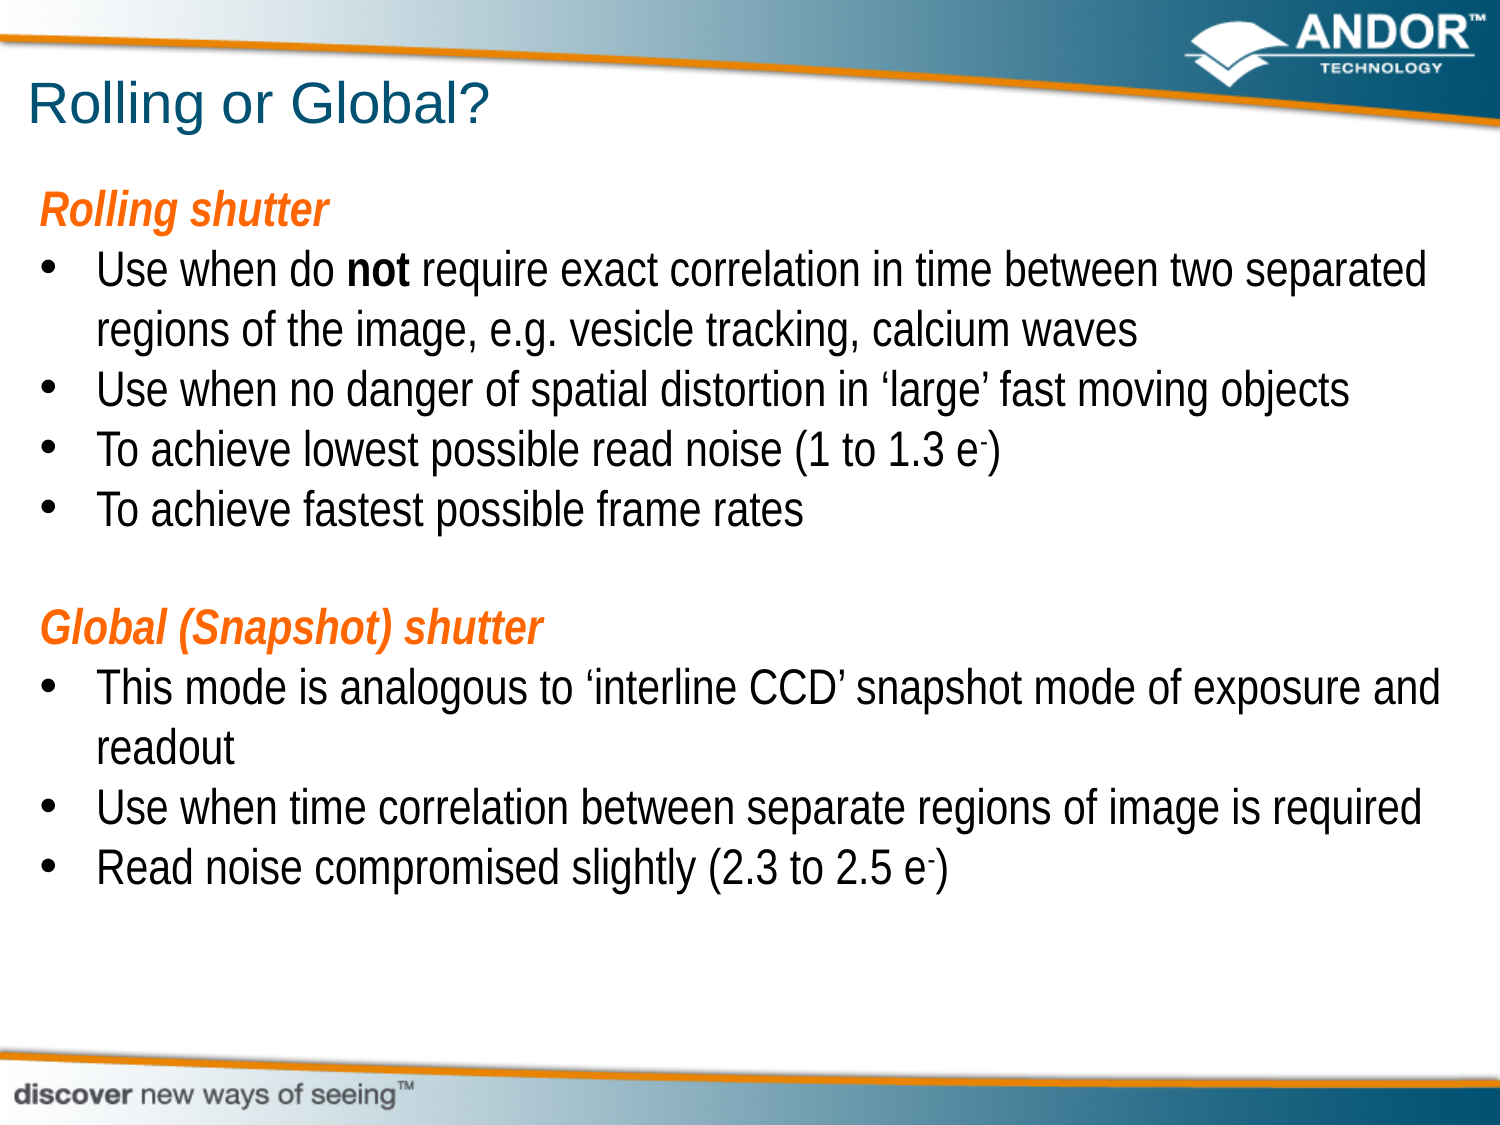

Rolling or Global?
Rolling shutter
Use when do not require exact correlation in time between two separated regions of the image, e.g. vesicle tracking, calcium waves
Use when no danger of spatial distortion in ‘large’ fast moving objects
To achieve lowest possible read noise (1 to 1.3 e-)
To achieve fastest possible frame rates
Global (Snapshot) shutter
This mode is analogous to ‘interline CCD’ snapshot mode of exposure and readout
Use when time correlation between separate regions of image is required
Read noise compromised slightly (2.3 to 2.5 e-)